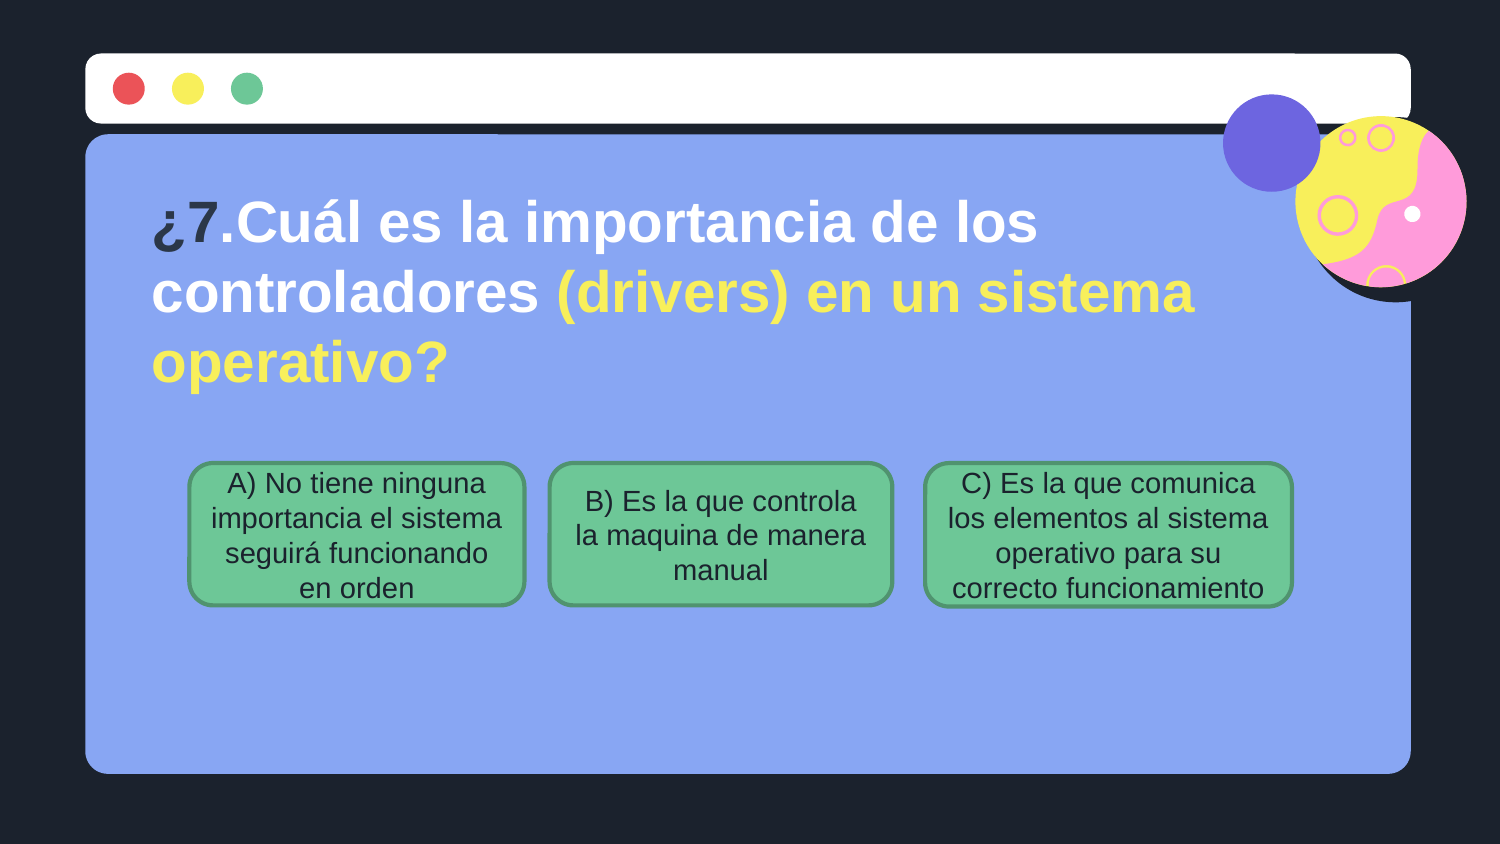

¿7.Cuál es la importancia de los controladores (drivers) en un sistema operativo?

A) No tiene ninguna importancia el sistema seguirá funcionando en orden

B) Es la que controla la maquina de manera manual
C) Es la que comunica los elementos al sistema operativo para su correcto funcionamiento